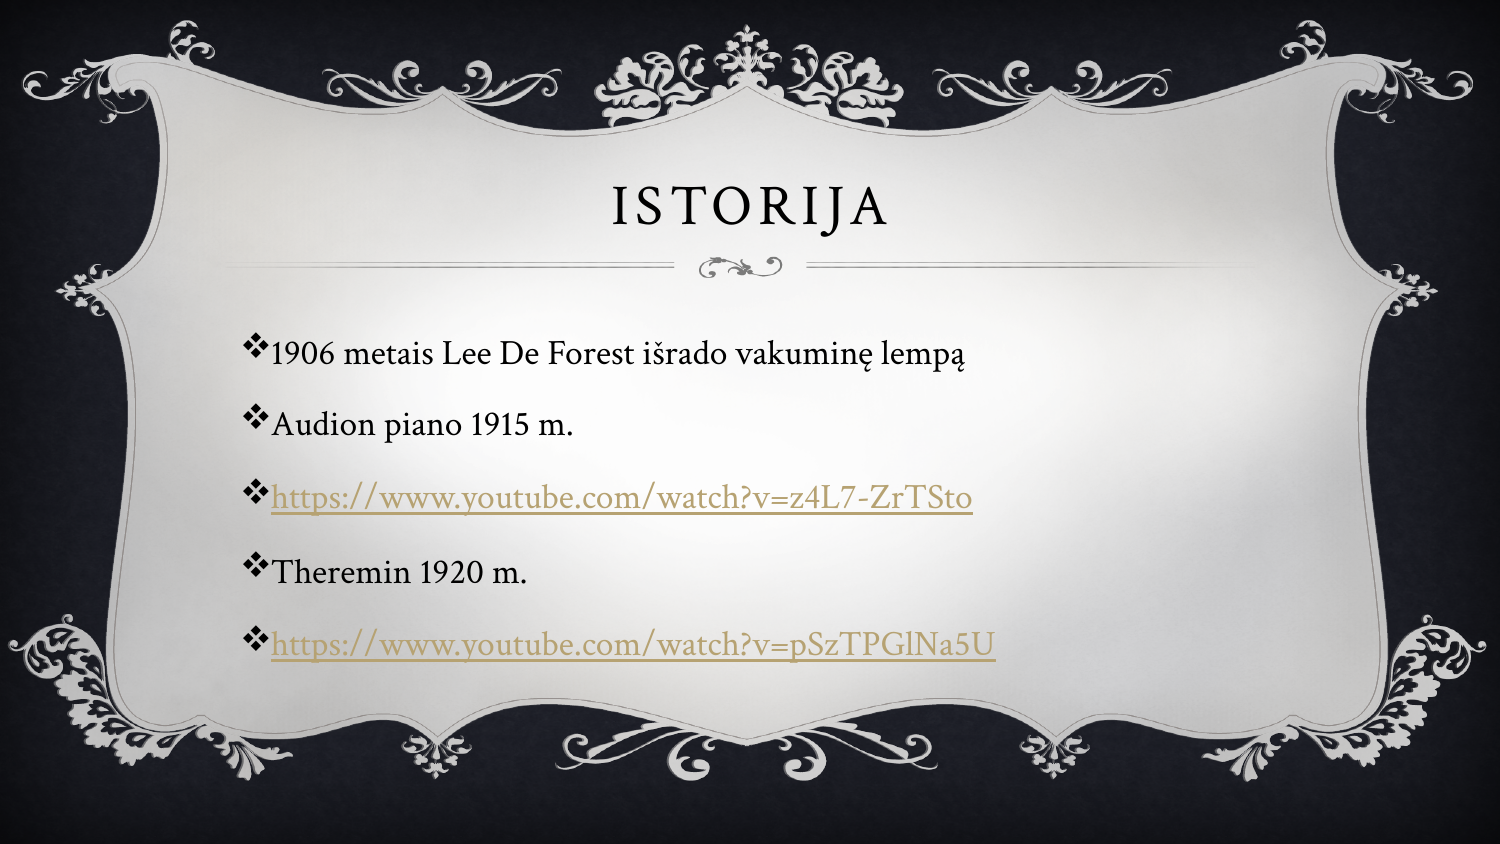

# Istorija
1906 metais Lee De Forest išrado vakuminę lempą
Audion piano 1915 m.
https://www.youtube.com/watch?v=z4L7-ZrTSto
Theremin 1920 m.
https://www.youtube.com/watch?v=pSzTPGlNa5U